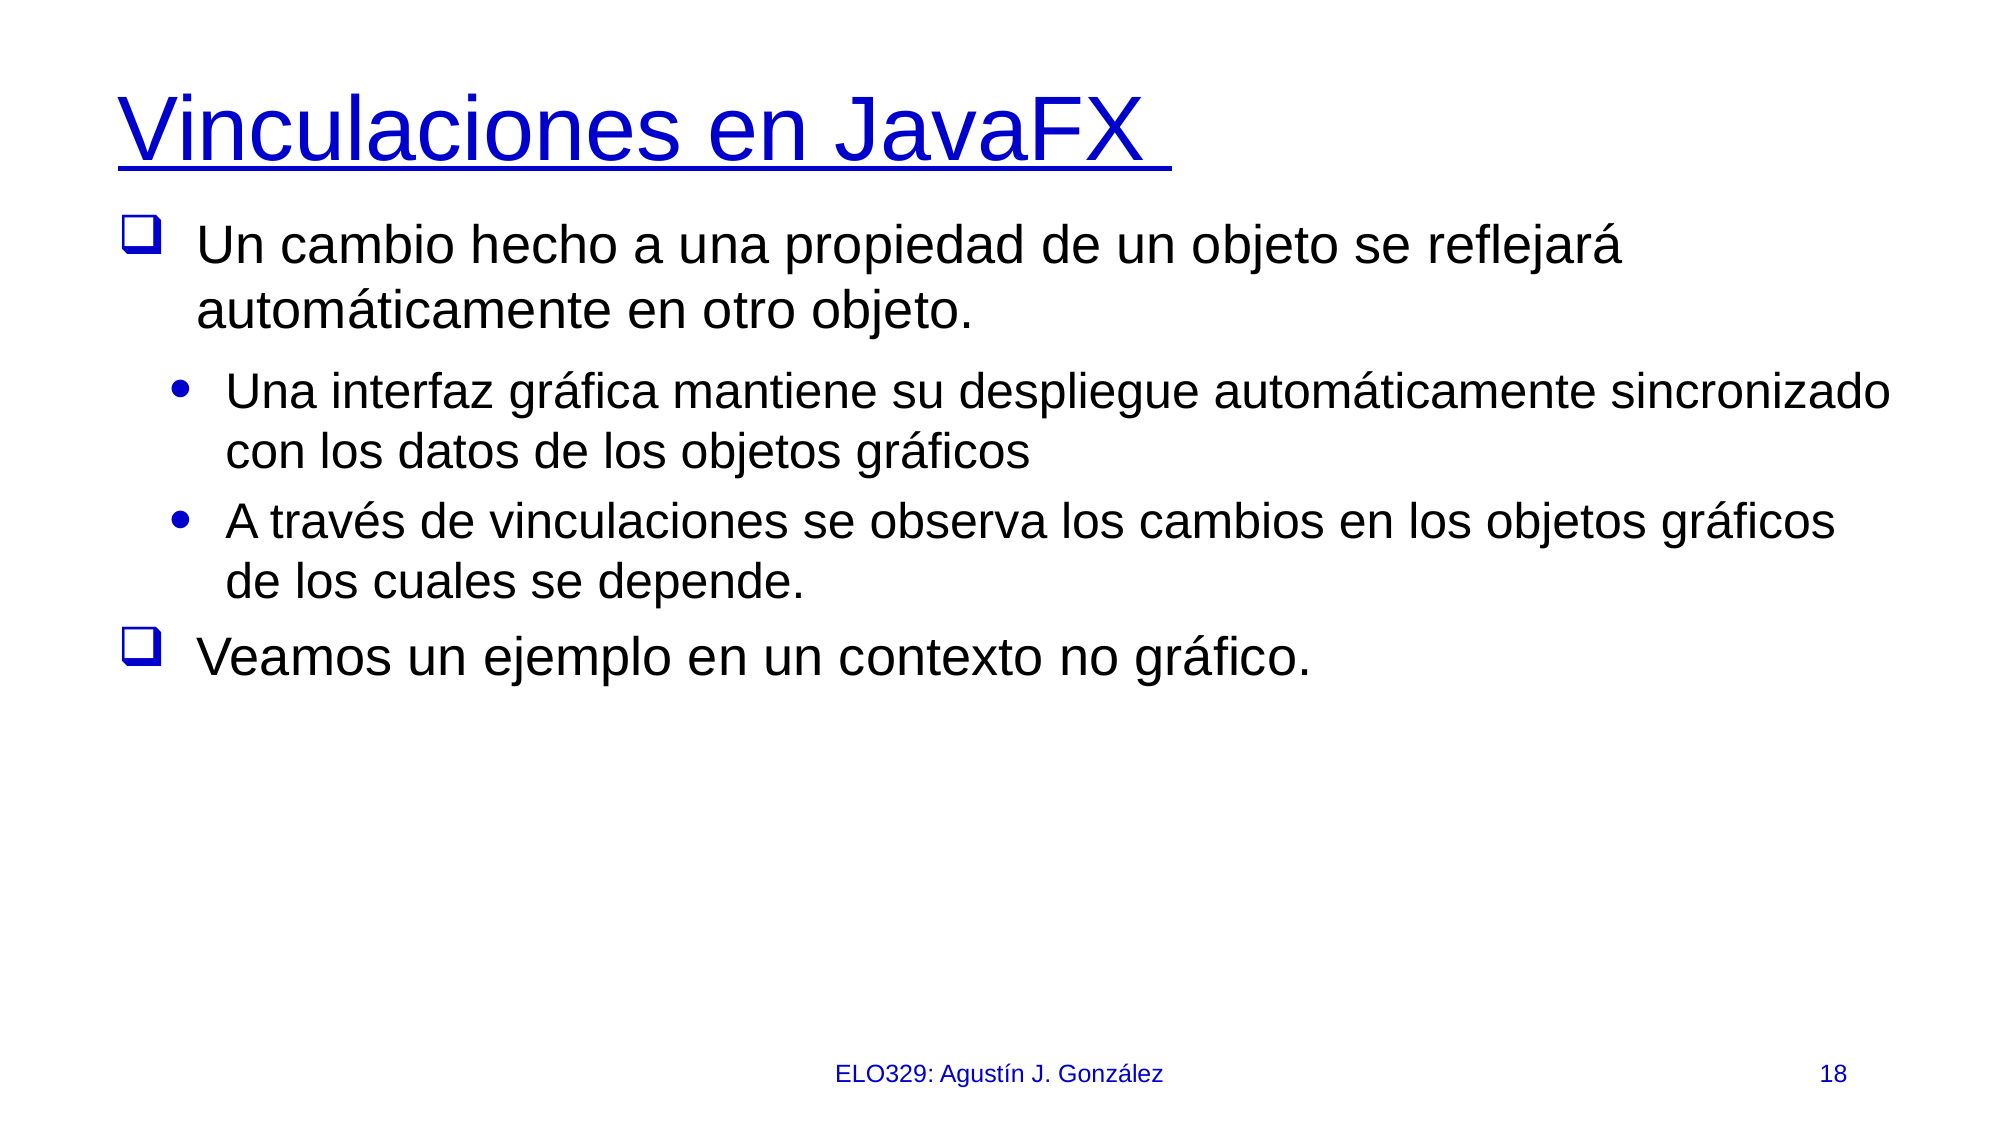

# Vinculaciones en JavaFX
Un cambio hecho a una propiedad de un objeto se reflejará automáticamente en otro objeto.
Una interfaz gráfica mantiene su despliegue automáticamente sincronizado con los datos de los objetos gráficos
A través de vinculaciones se observa los cambios en los objetos gráficos de los cuales se depende.
Veamos un ejemplo en un contexto no gráfico.
ELO329: Agustín J. González
18